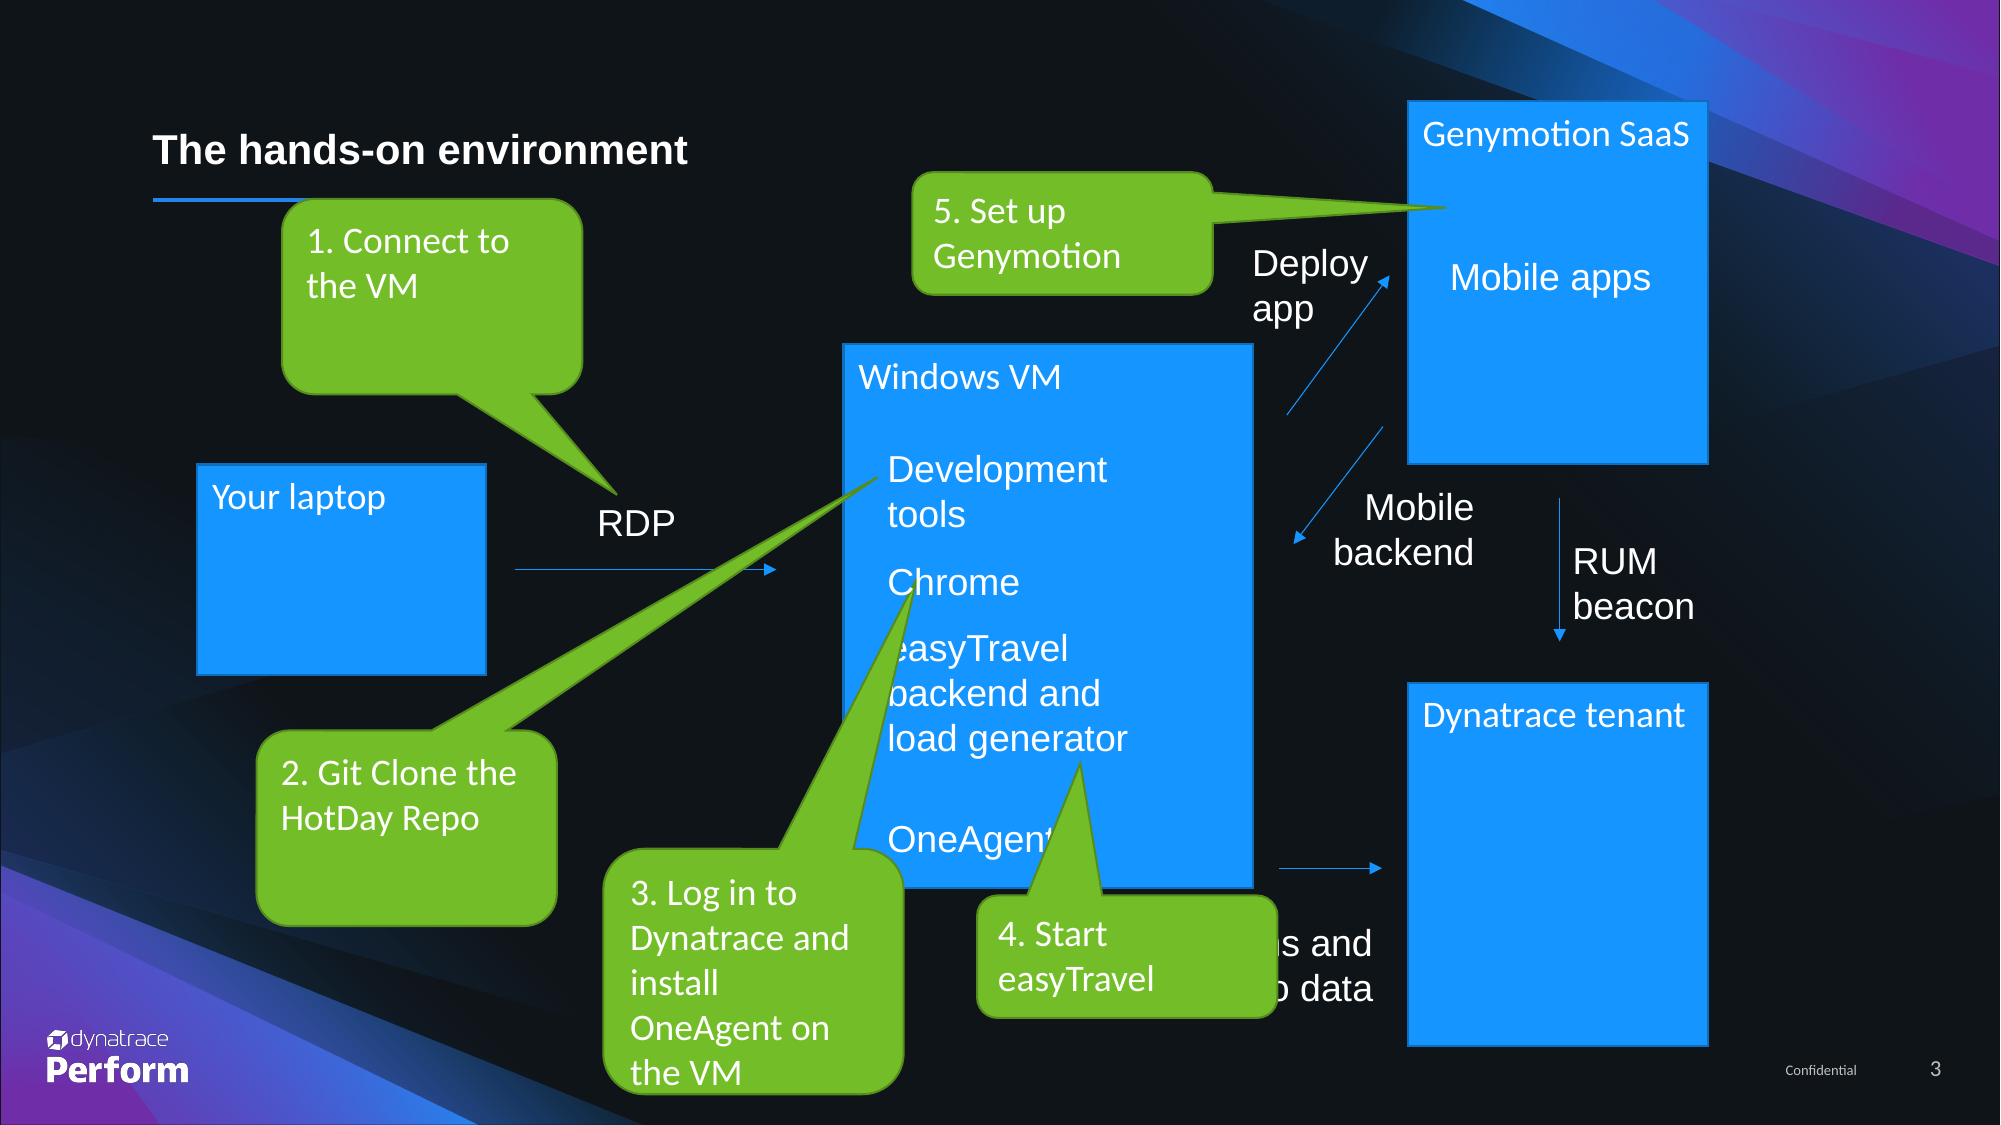

# The hands-on environment
Genymotion SaaS
5. Set up Genymotion
1. Connect to the VM
Deploy app
Mobile apps
Windows VM
Development tools
Your laptop
Mobile backend
RDP
RUM beacon
Chrome
easyTravel backend and load generator
Dynatrace tenant
2. Git Clone the HotDay Repo
OneAgent
3. Log in to Dynatrace and install OneAgent on the VM
4. Start easyTravel
PurePaths and demo data